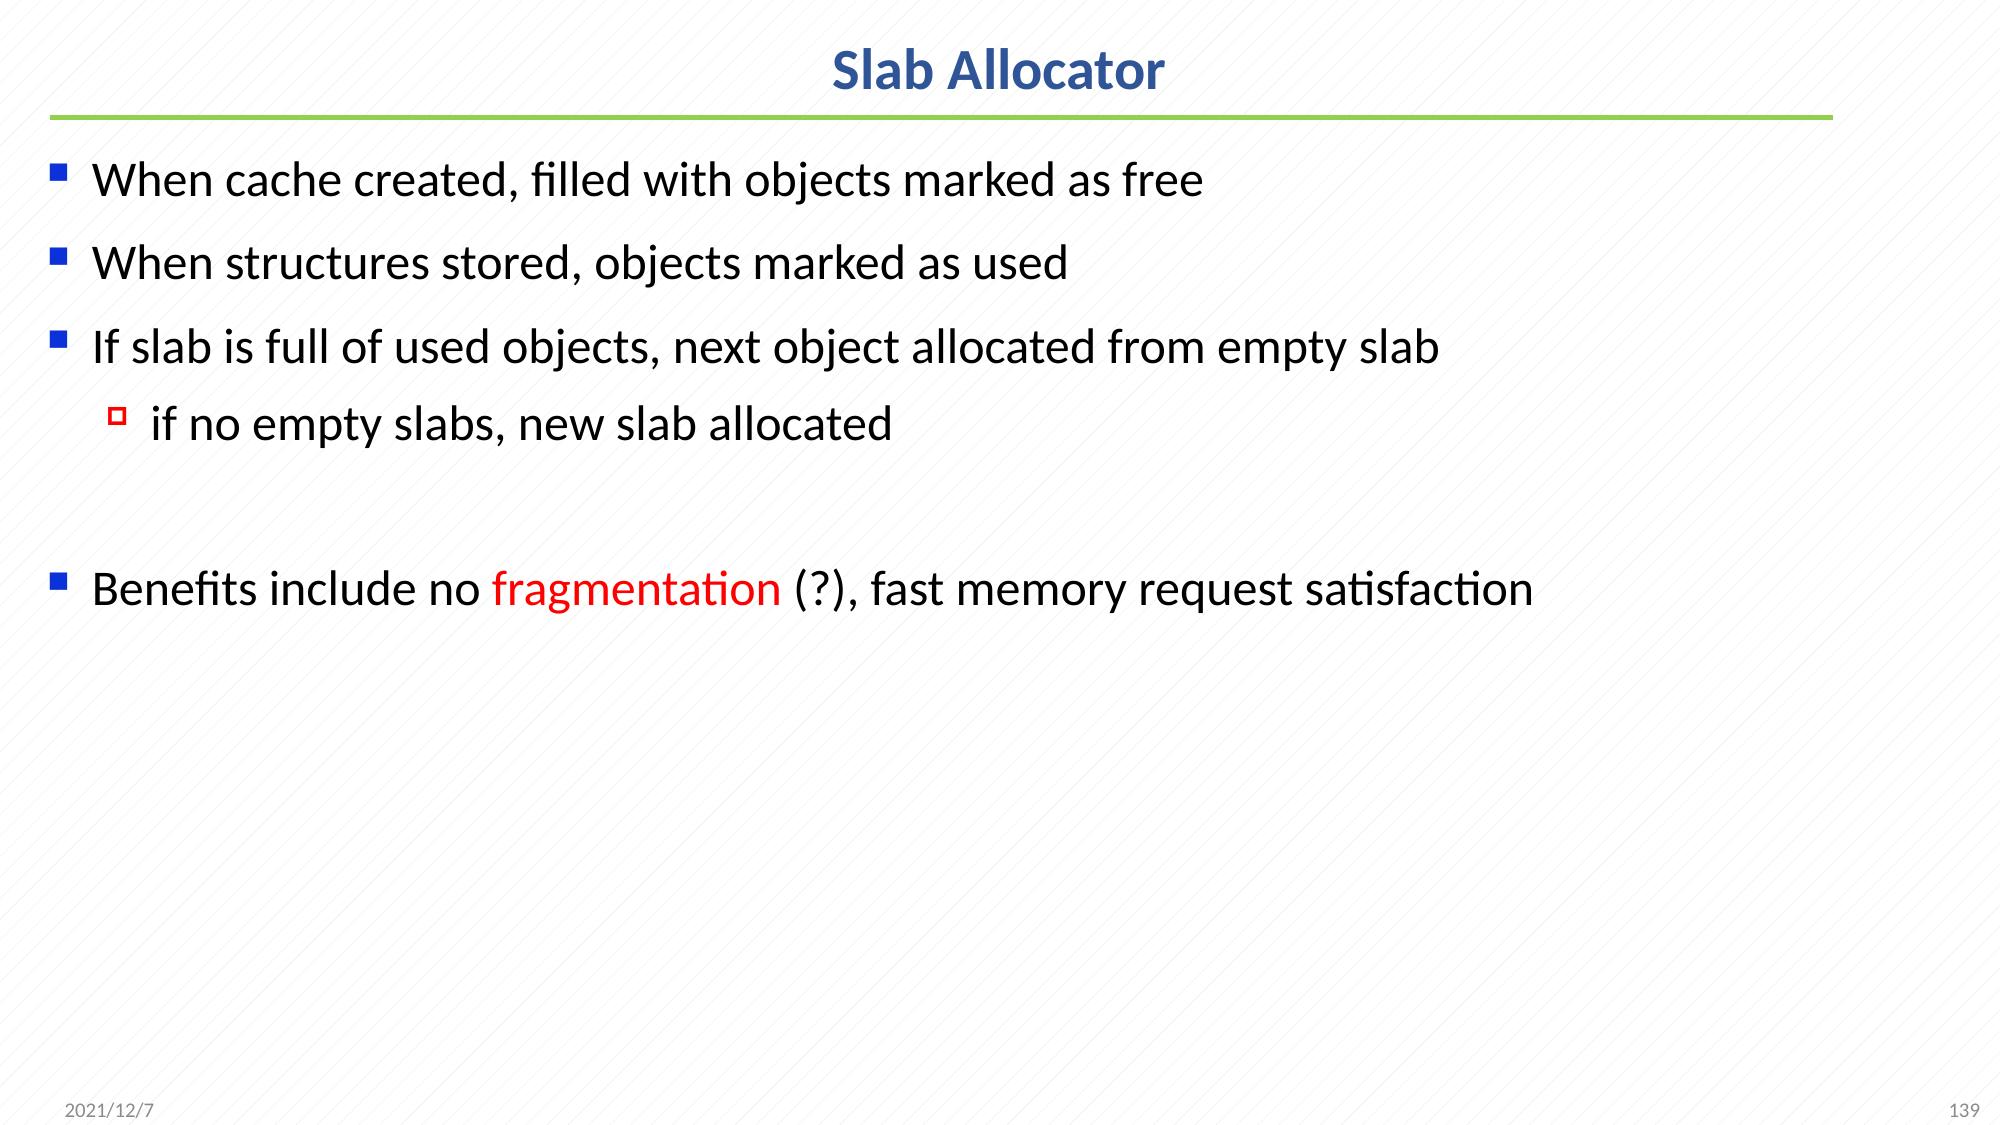

# Slab Allocator
When cache created, filled with objects marked as free
When structures stored, objects marked as used
If slab is full of used objects, next object allocated from empty slab
if no empty slabs, new slab allocated

Benefits include no fragmentation (?), fast memory request satisfaction

139
2021/12/7